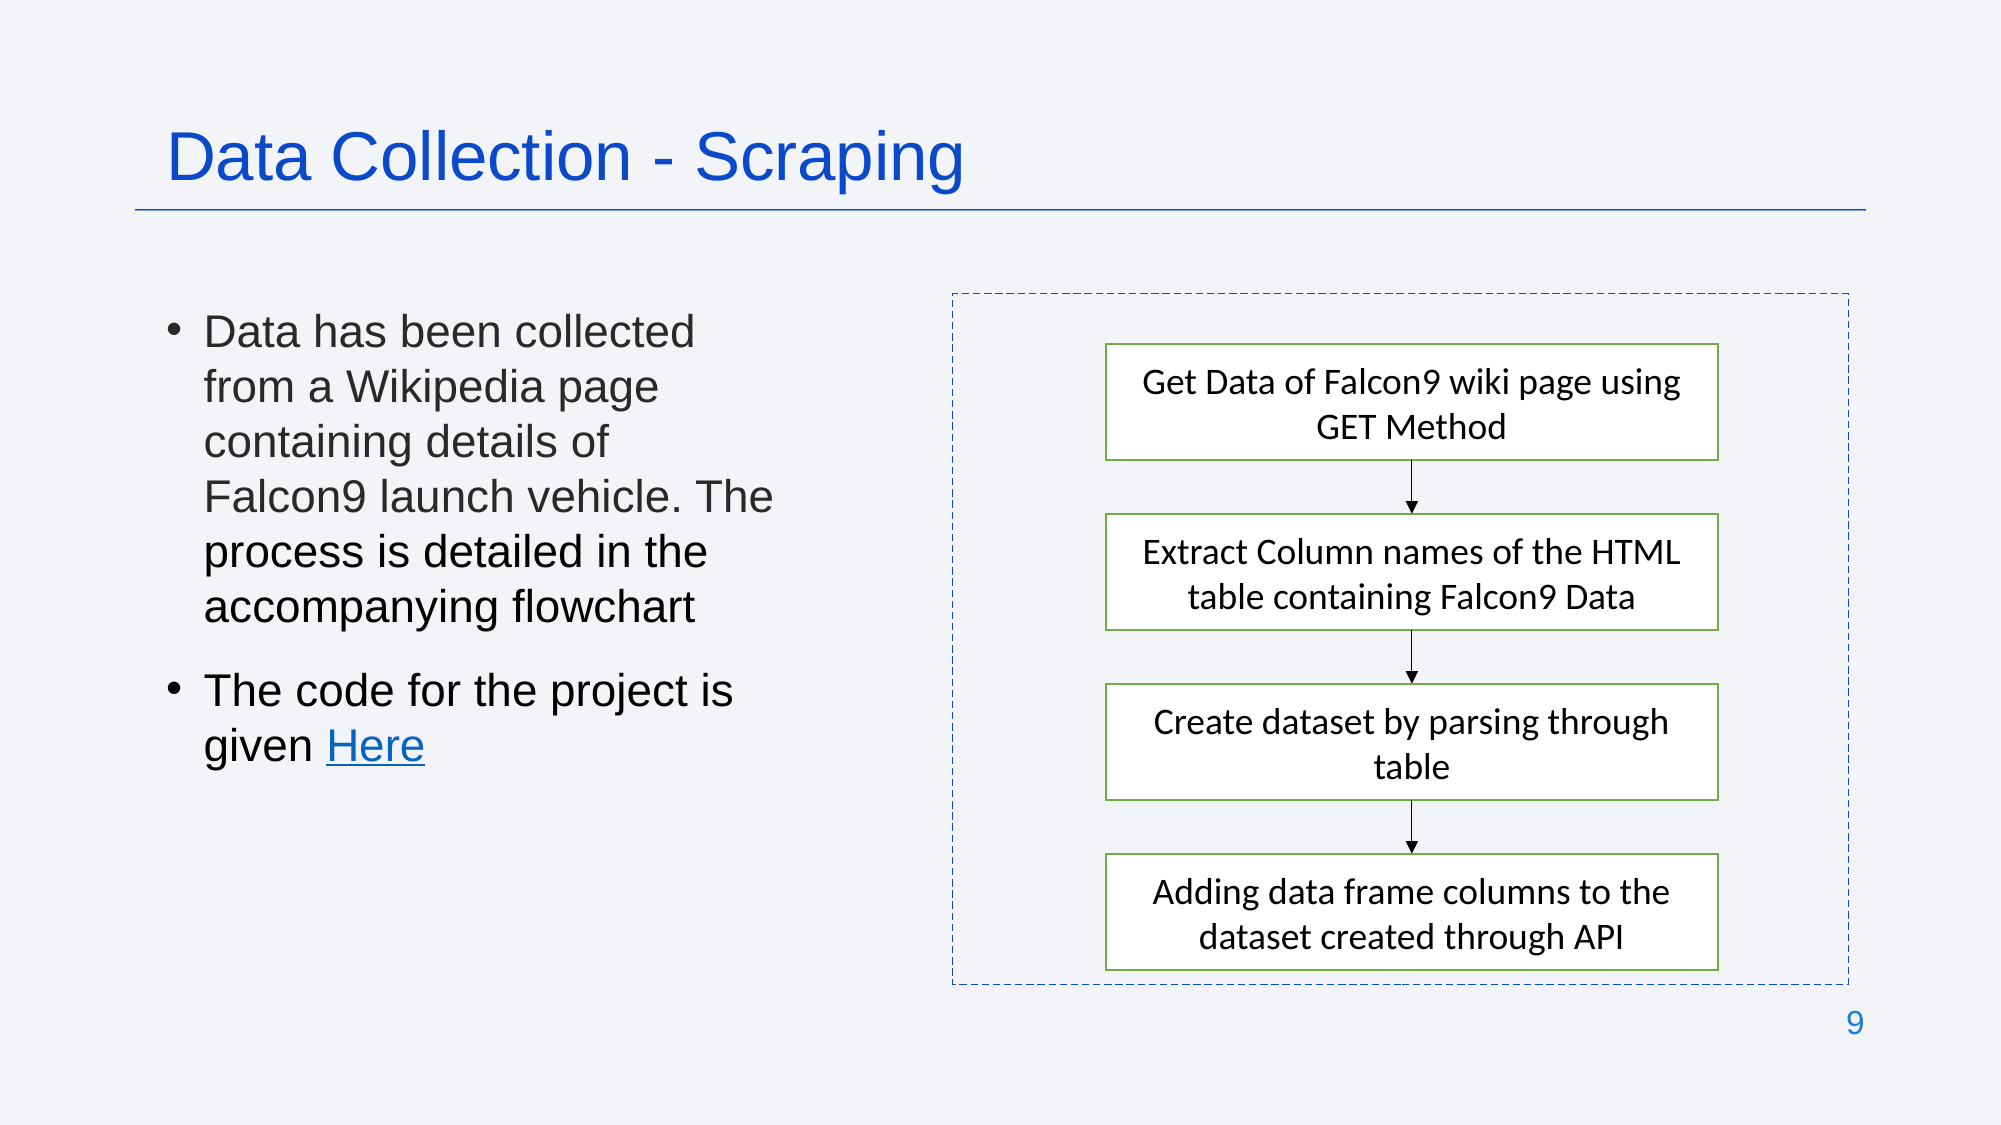

Data Collection - Scraping
Data has been collected from a Wikipedia page containing details of Falcon9 launch vehicle. The process is detailed in the accompanying flowchart
The code for the project is given Here

Get Data of Falcon9 wiki page using GET Method
Extract Column names of the HTML table containing Falcon9 Data
Create dataset by parsing through table
Adding data frame columns to the dataset created through API
9